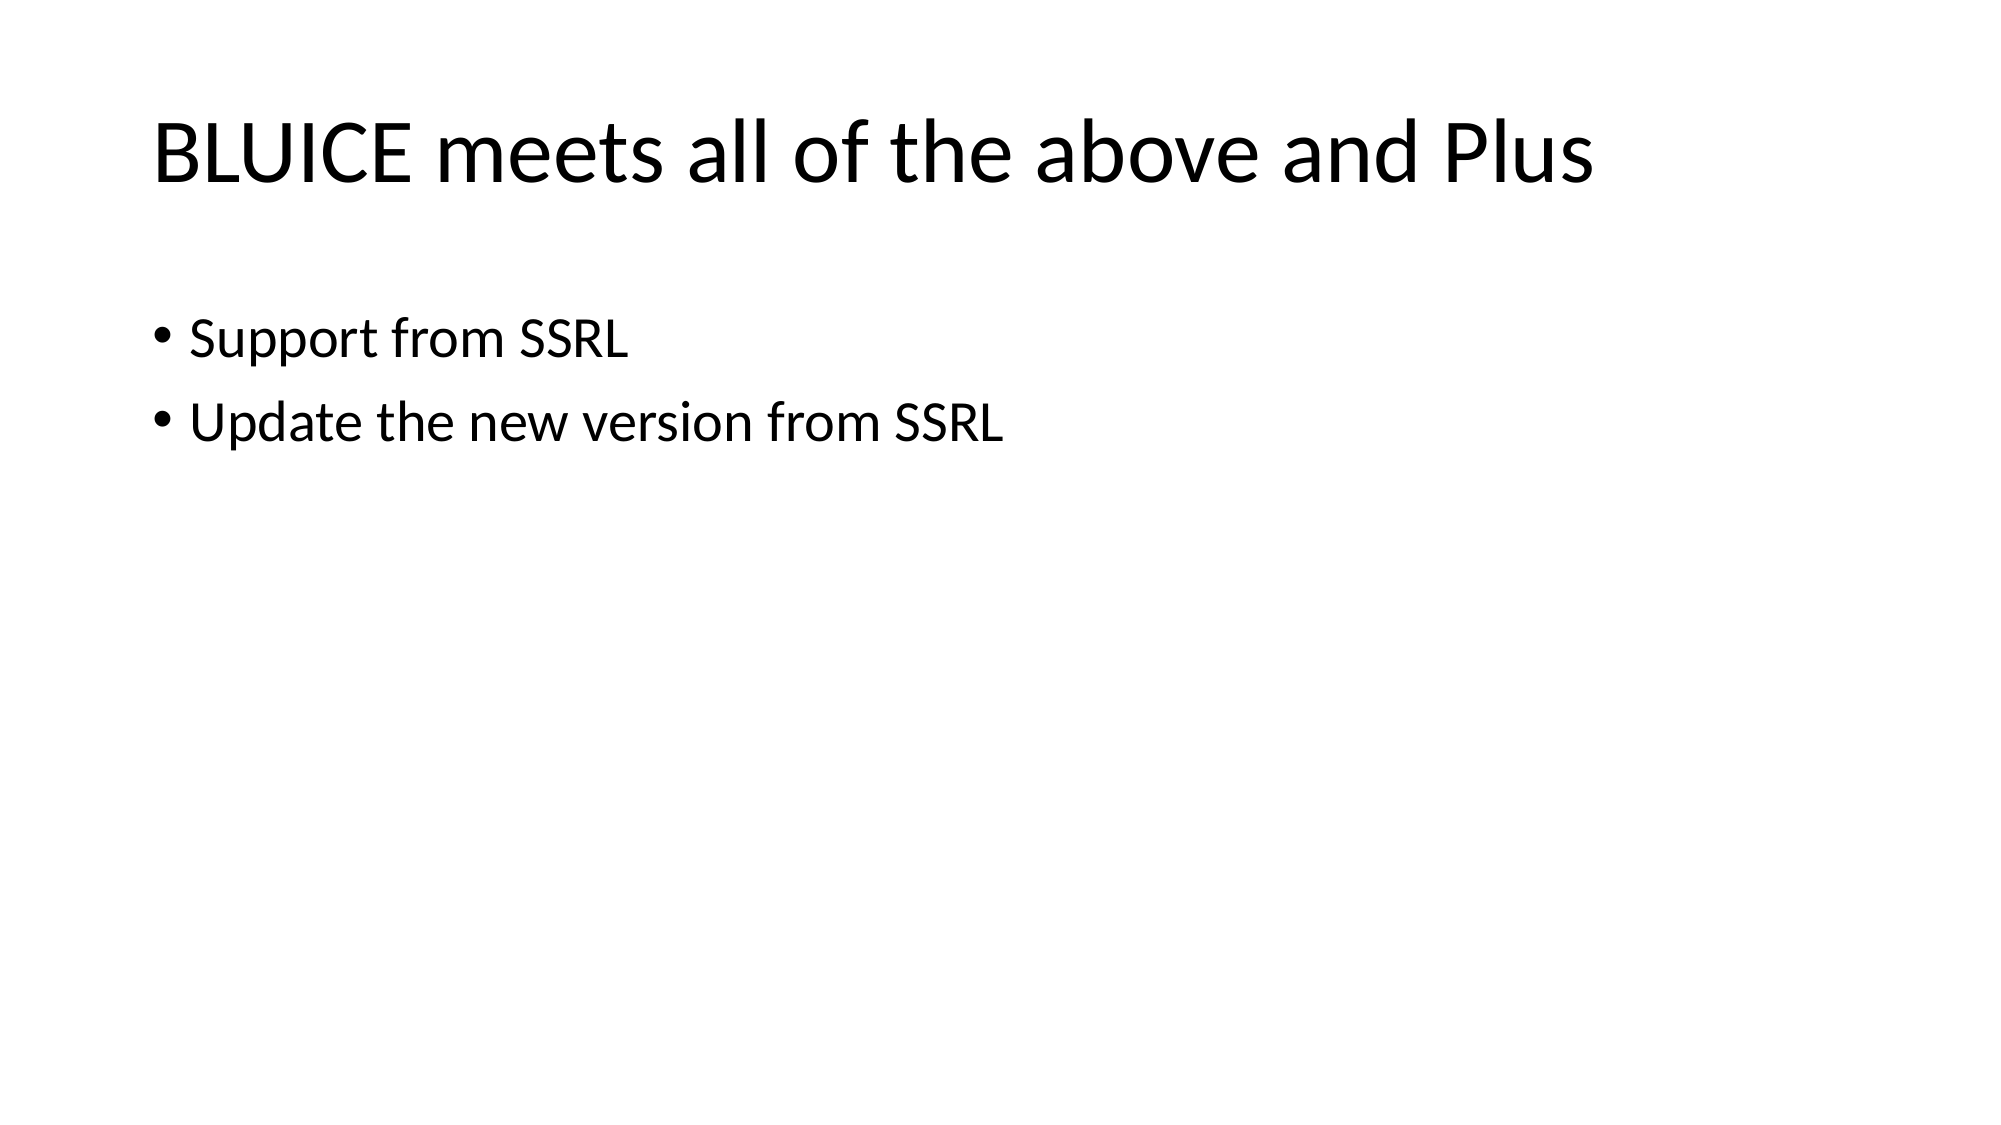

# BLUICE meets all of the above and Plus
Support from SSRL
Update the new version from SSRL